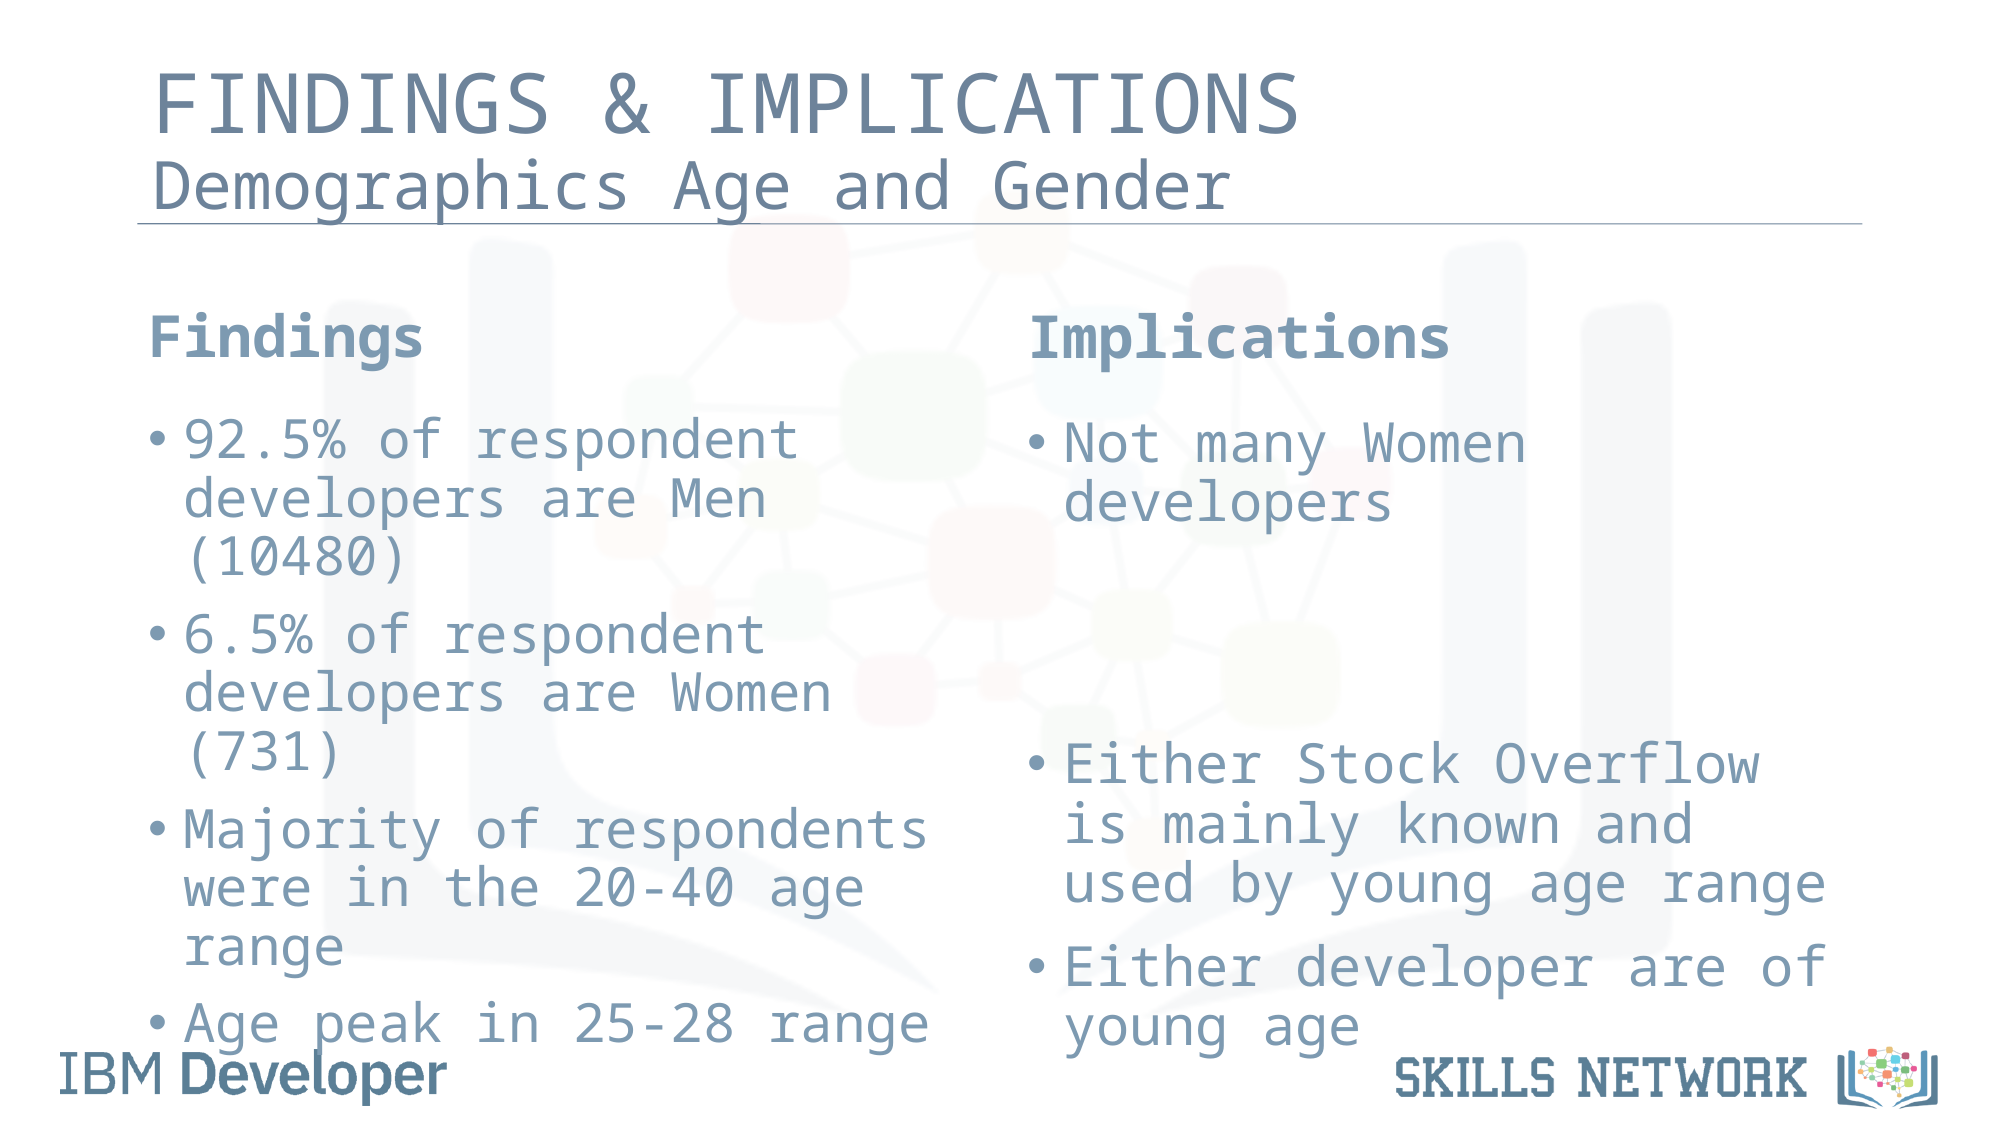

# FINDINGS & IMPLICATIONS Demographics Age and Gender
Findings
92.5% of respondent developers are Men (10480)
6.5% of respondent developers are Women (731)
Majority of respondents were in the 20-40 age range
Age peak in 25-28 range
Implications
Not many Women developers

Either Stock Overflow is mainly known and used by young age range
Either developer are of young age